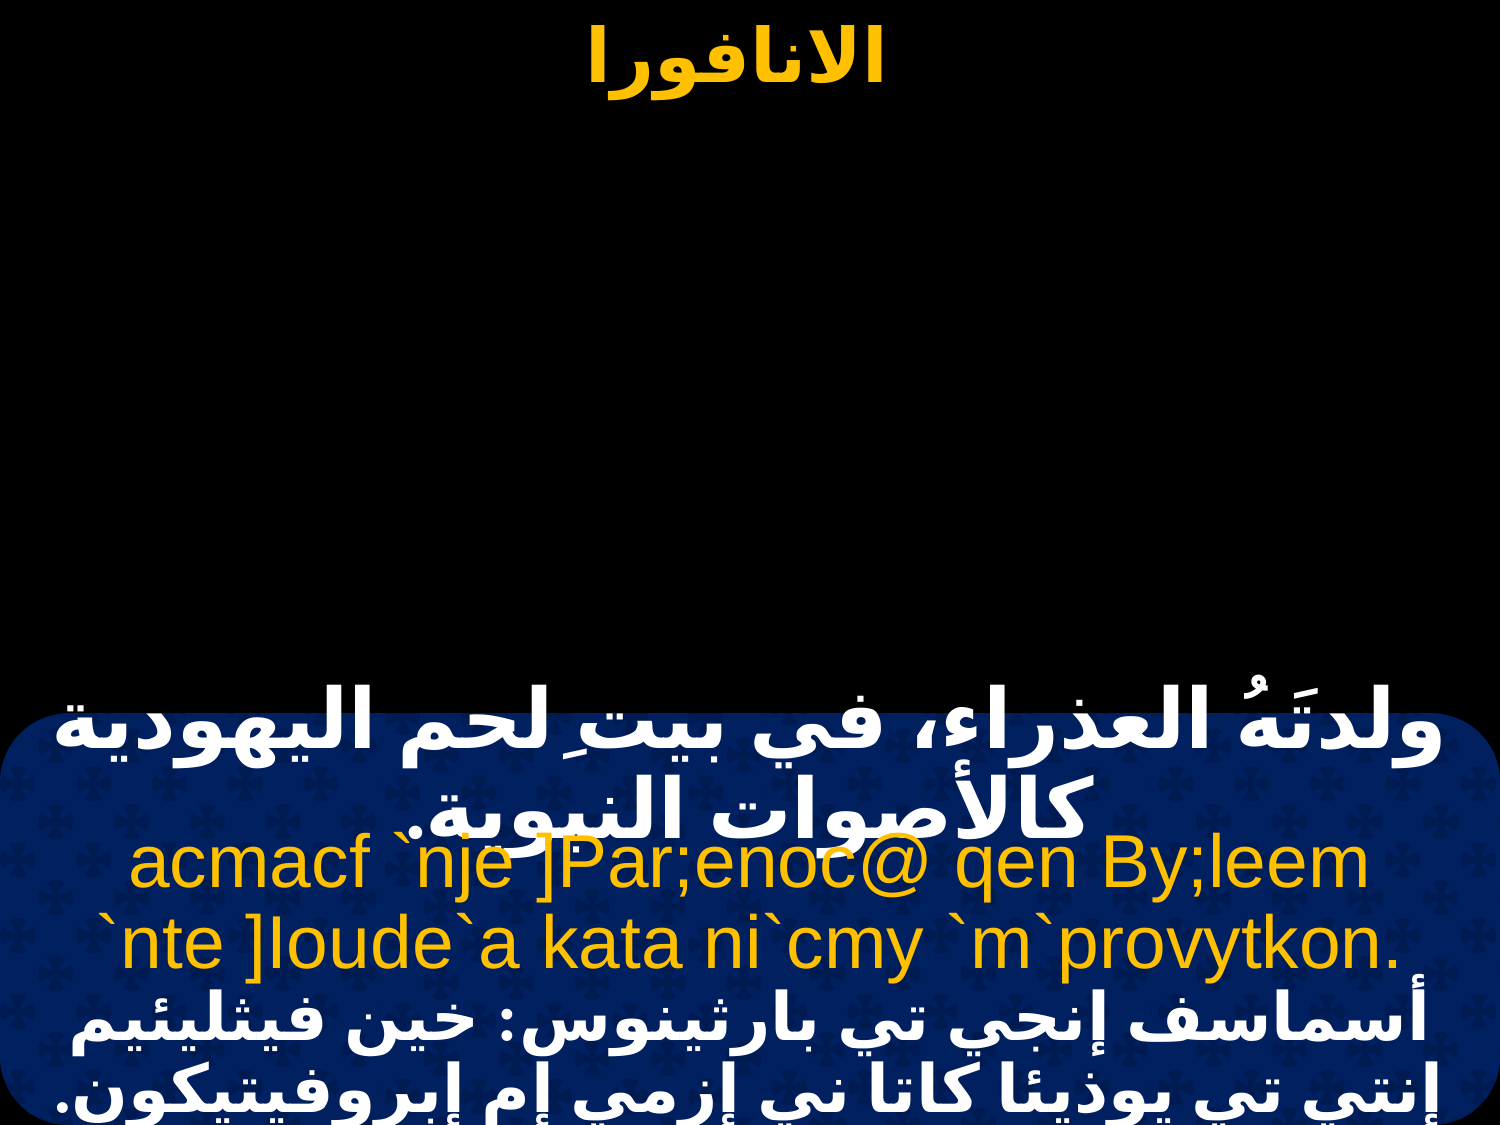

# ولدتَهُ العذراء، في بيت ِلحم اليهودية كالأصوات النبوية.
acmacf `nje ]Par;enoc@ qen By;leem `nte ]Ioude`a kata ni`cmy `m`provytkon.
أسماسف إنجي تي بارثينوس: خين فيثليئيم إنتي تي يوذيئا كاتا ني إزمي إم إبروفيتيكون.